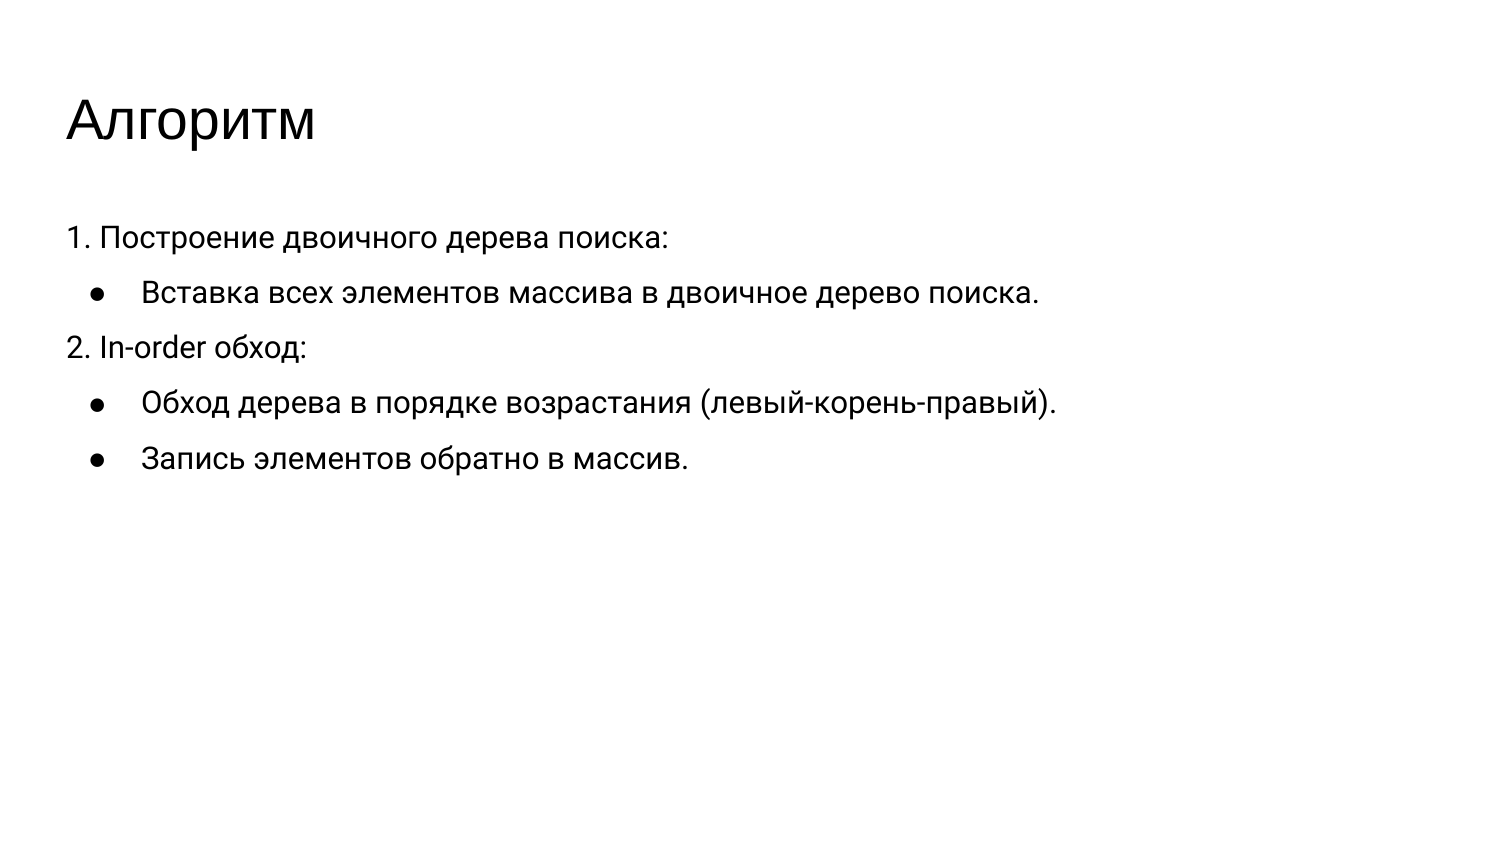

# Алгоритм
1. Построение двоичного дерева поиска:
Вставка всех элементов массива в двоичное дерево поиска.
2. In-order обход:
Обход дерева в порядке возрастания (левый-корень-правый).
Запись элементов обратно в массив.